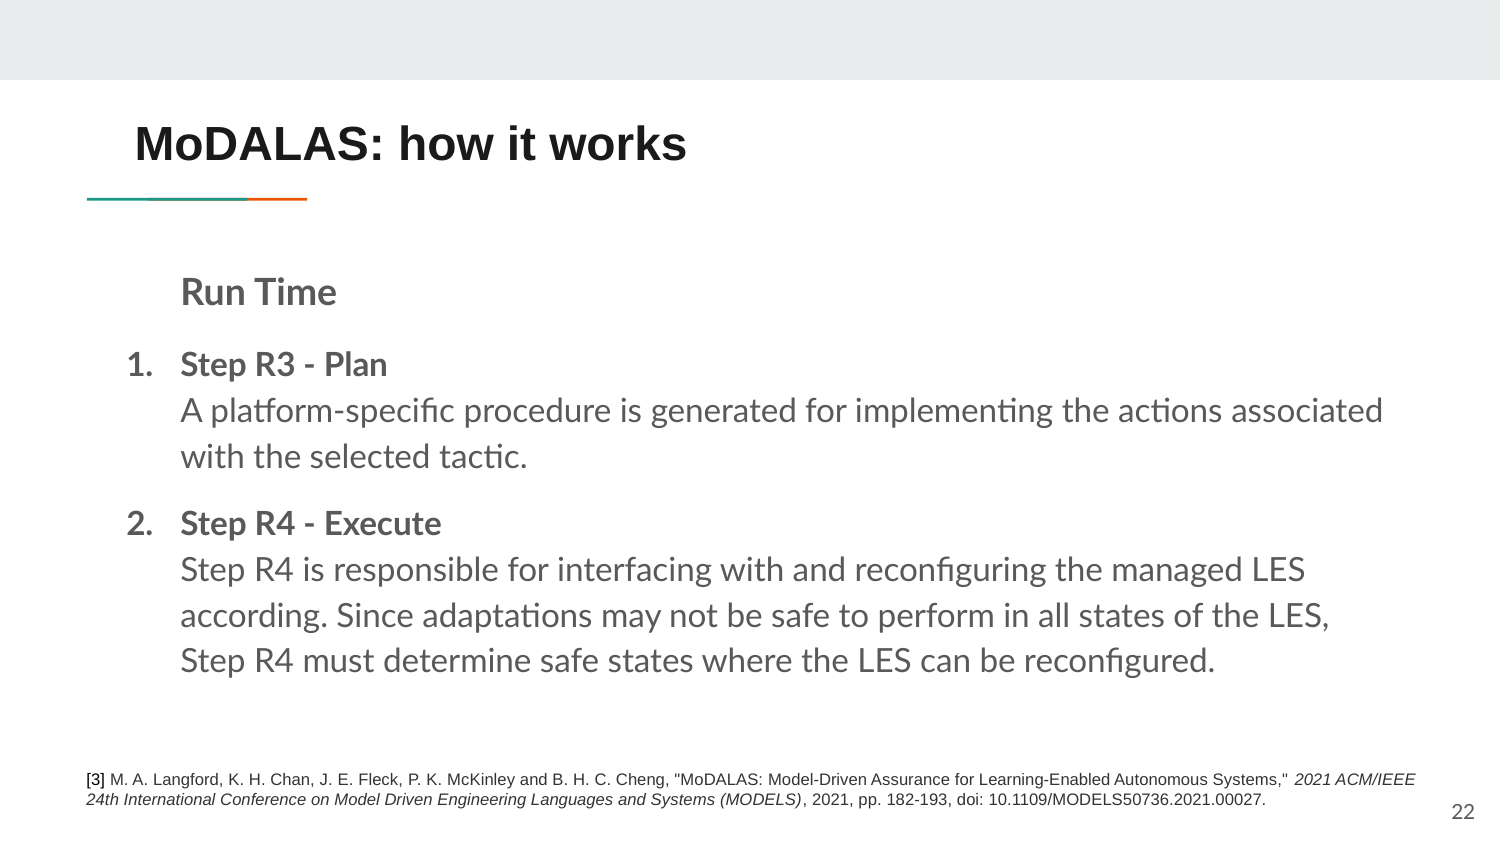

# MoDALAS: how it works
Run Time
Step R3 - Plan
A platform-specific procedure is generated for implementing the actions associated with the selected tactic.
Step R4 - Execute
Step R4 is responsible for interfacing with and reconfiguring the managed LES according. Since adaptations may not be safe to perform in all states of the LES, Step R4 must determine safe states where the LES can be reconfigured.
[3] M. A. Langford, K. H. Chan, J. E. Fleck, P. K. McKinley and B. H. C. Cheng, "MoDALAS: Model-Driven Assurance for Learning-Enabled Autonomous Systems," 2021 ACM/IEEE 24th International Conference on Model Driven Engineering Languages and Systems (MODELS), 2021, pp. 182-193, doi: 10.1109/MODELS50736.2021.00027.
22